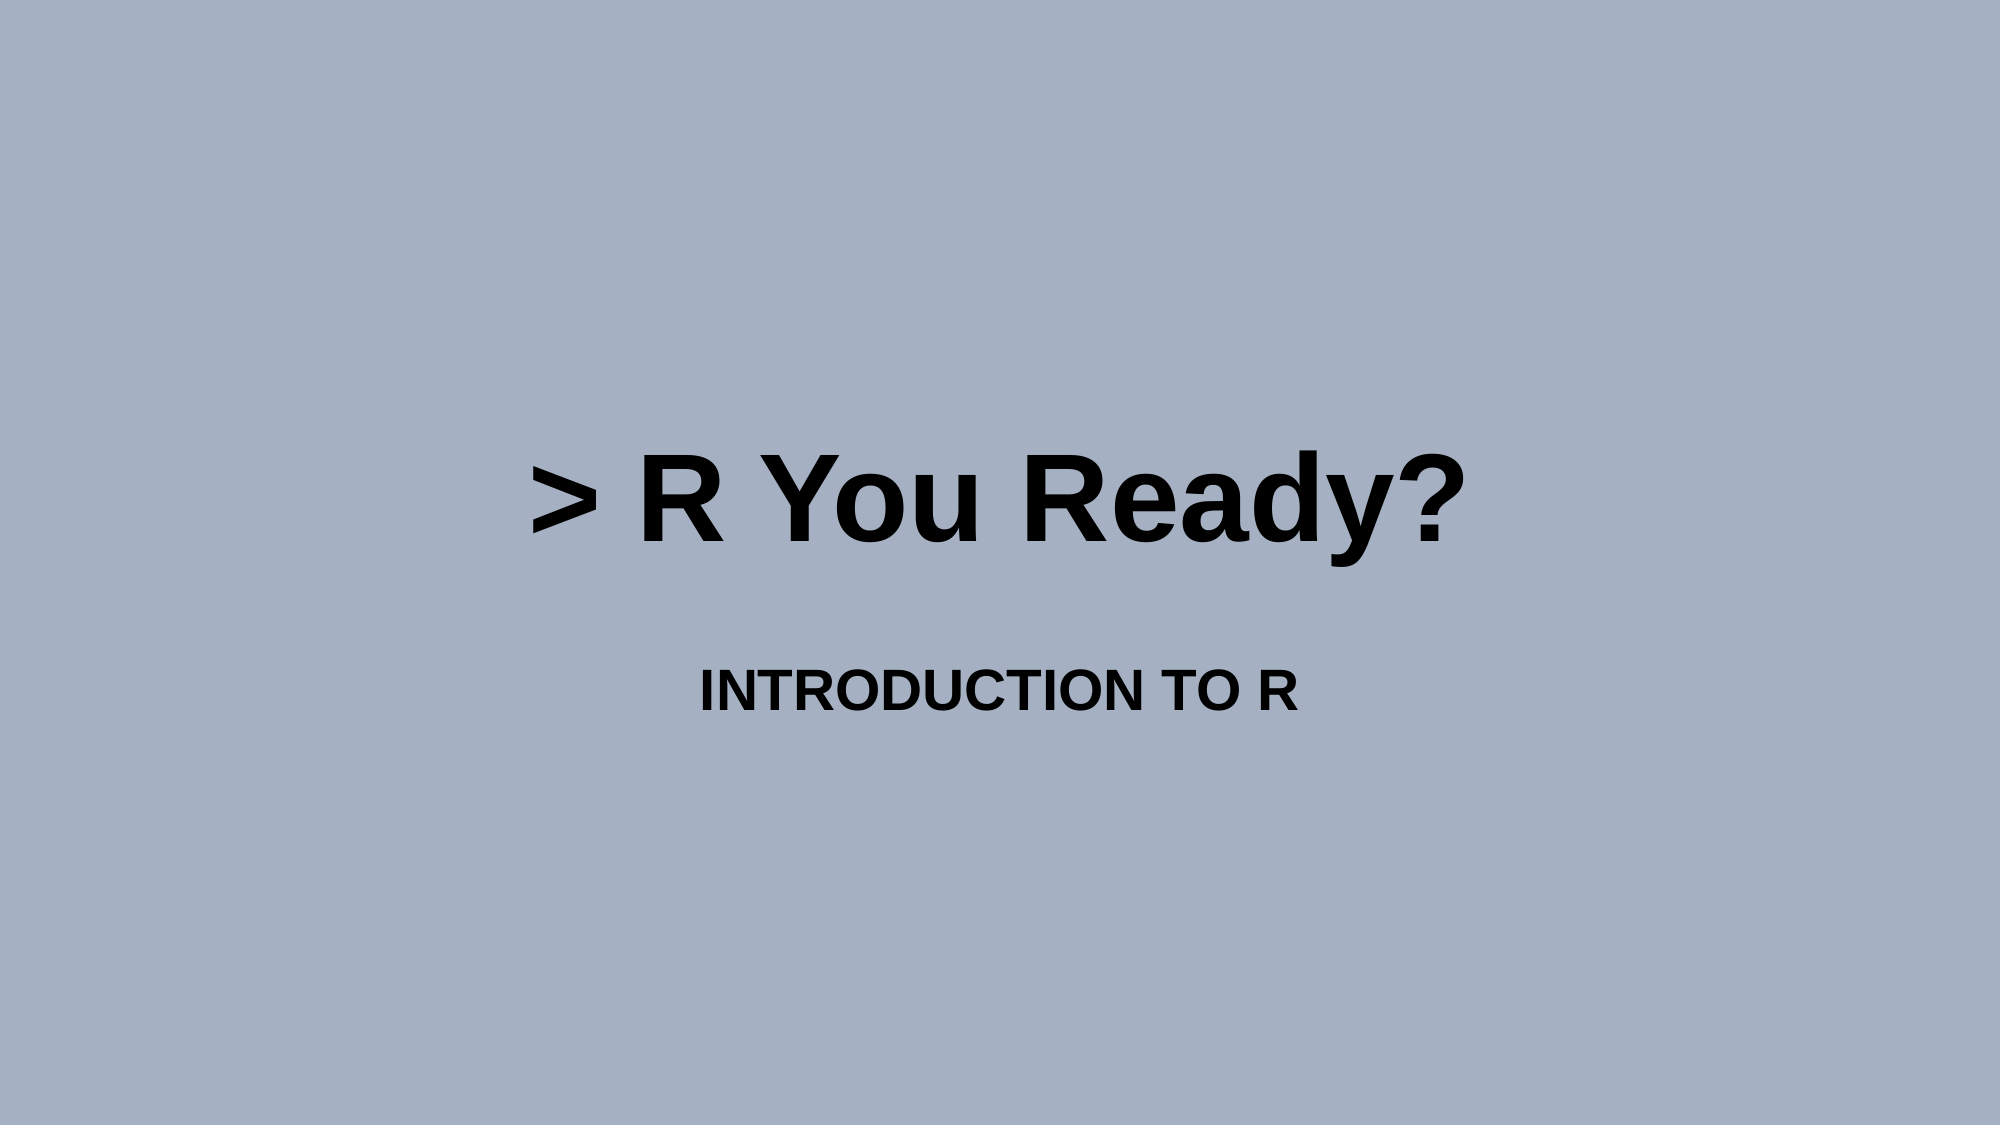

# > R You Ready?
INTRODUCTION TO R